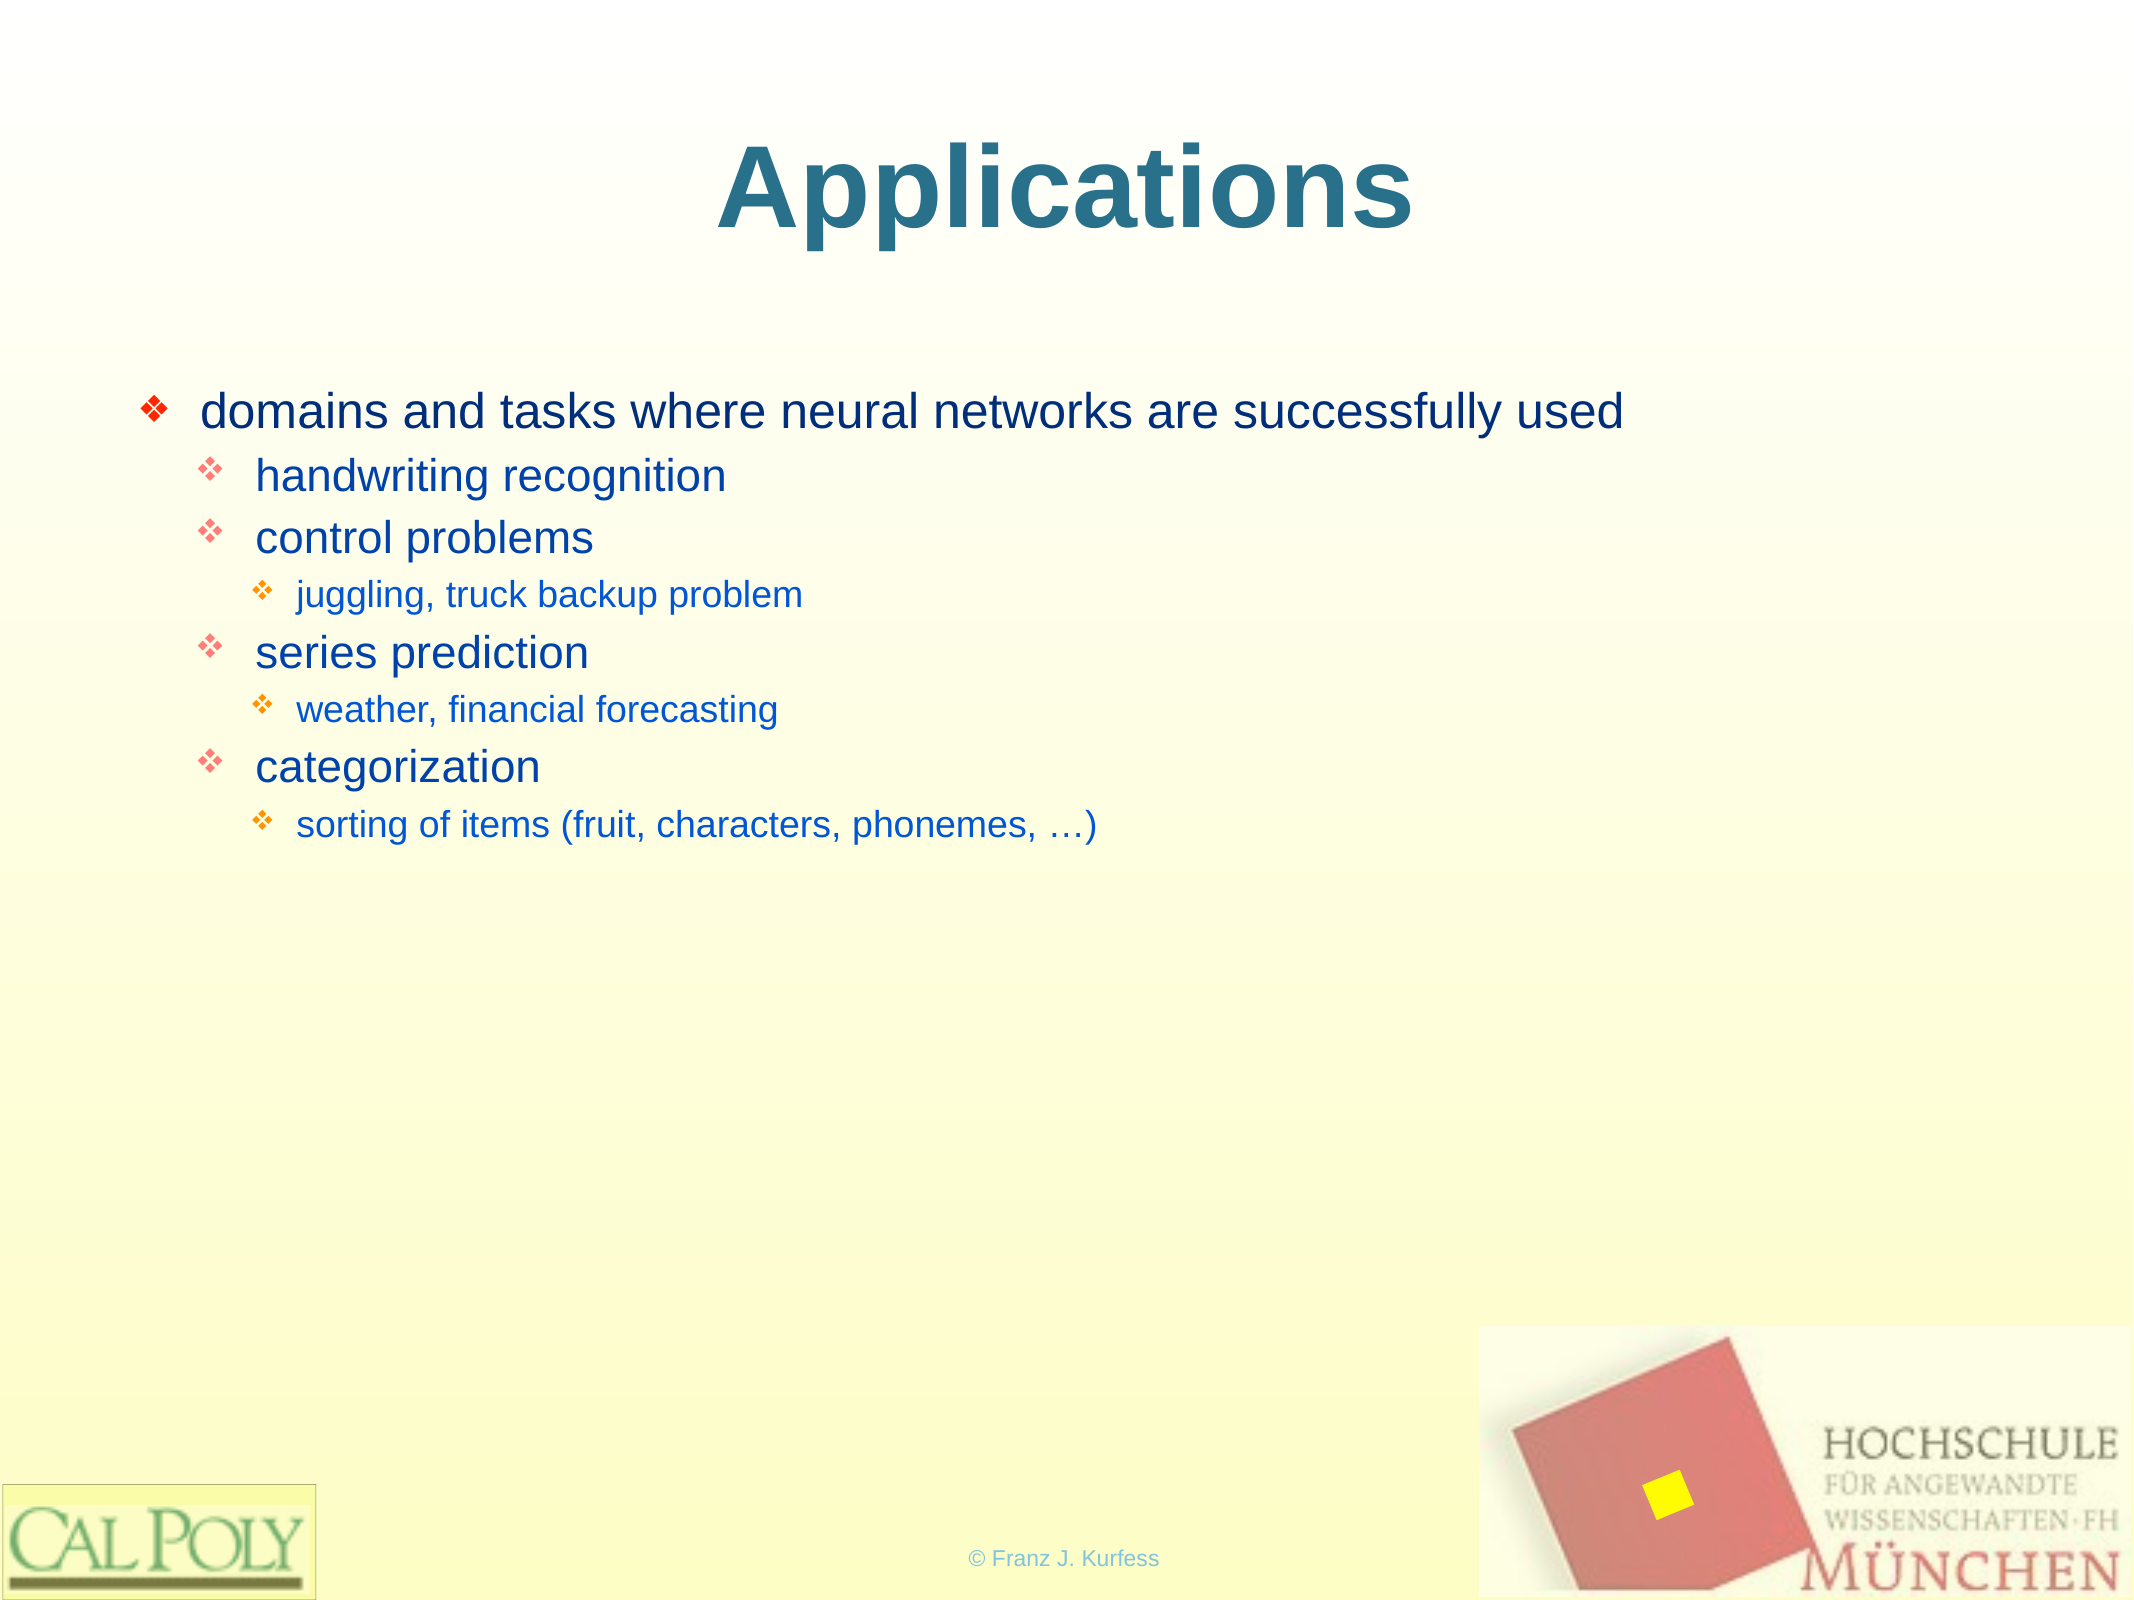

# Applications
domains and tasks where neural networks are successfully used
handwriting recognition
control problems
juggling, truck backup problem
series prediction
weather, financial forecasting
categorization
sorting of items (fruit, characters, phonemes, …)
101